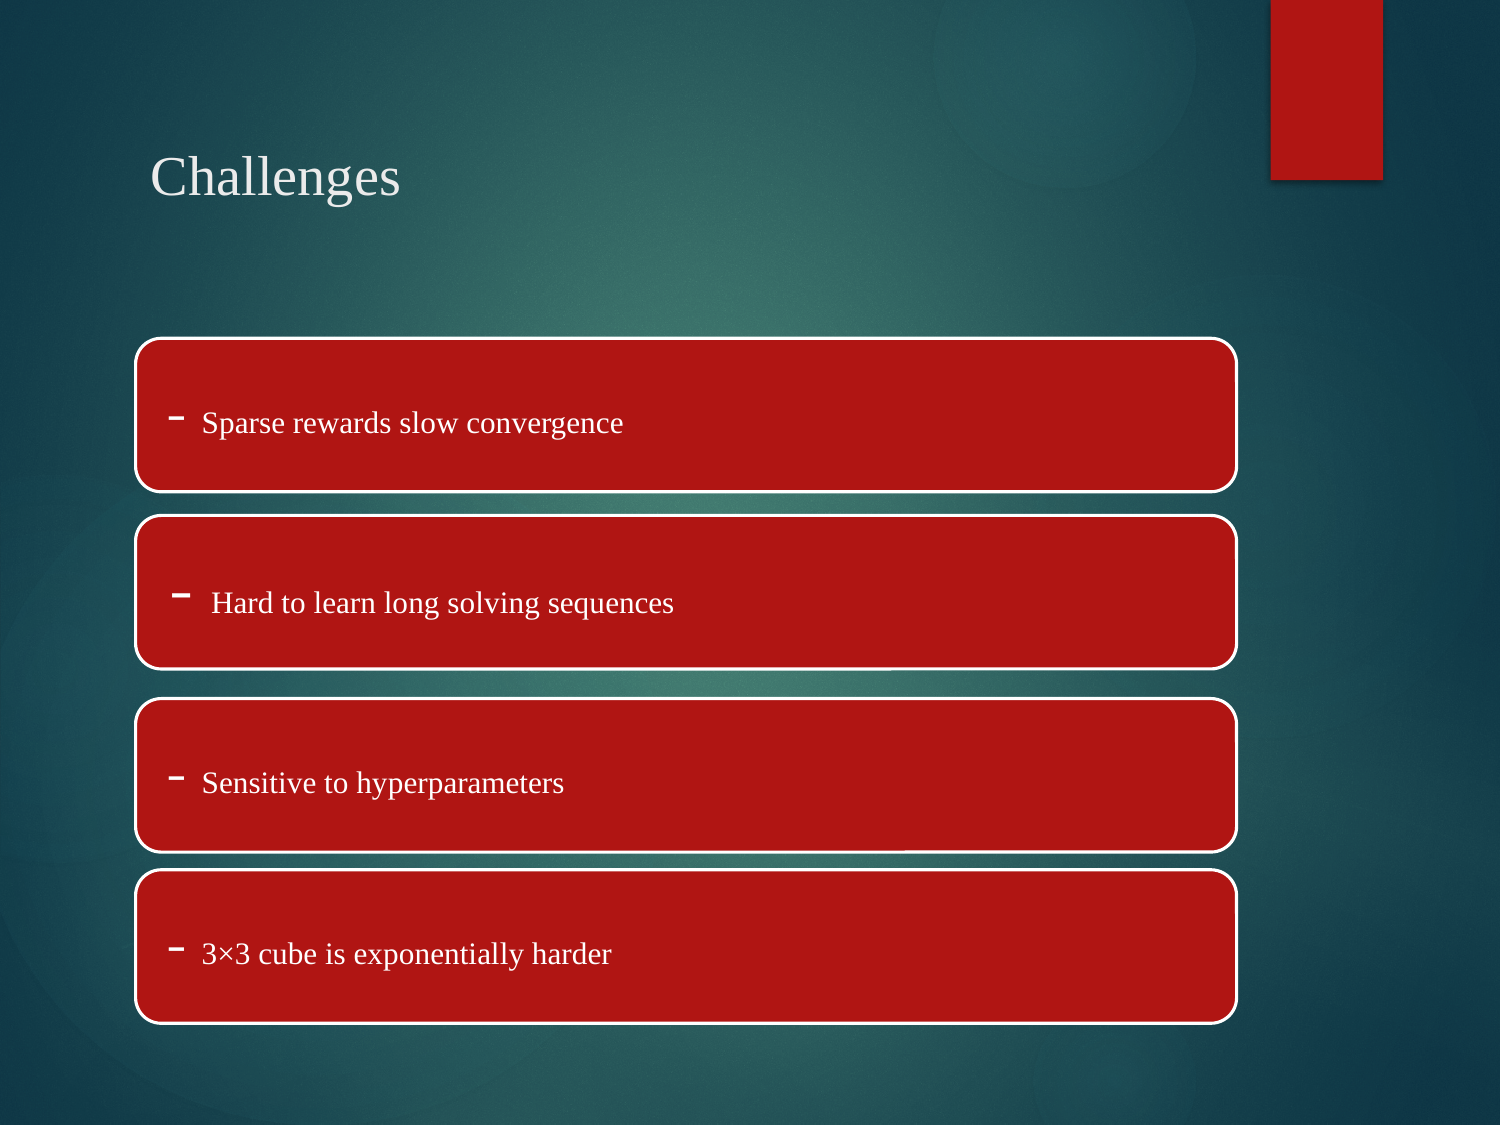

# Challenges
- Sparse rewards slow convergence
- Hard to learn long solving sequences
- Sensitive to hyperparameters
- 3×3 cube is exponentially harder